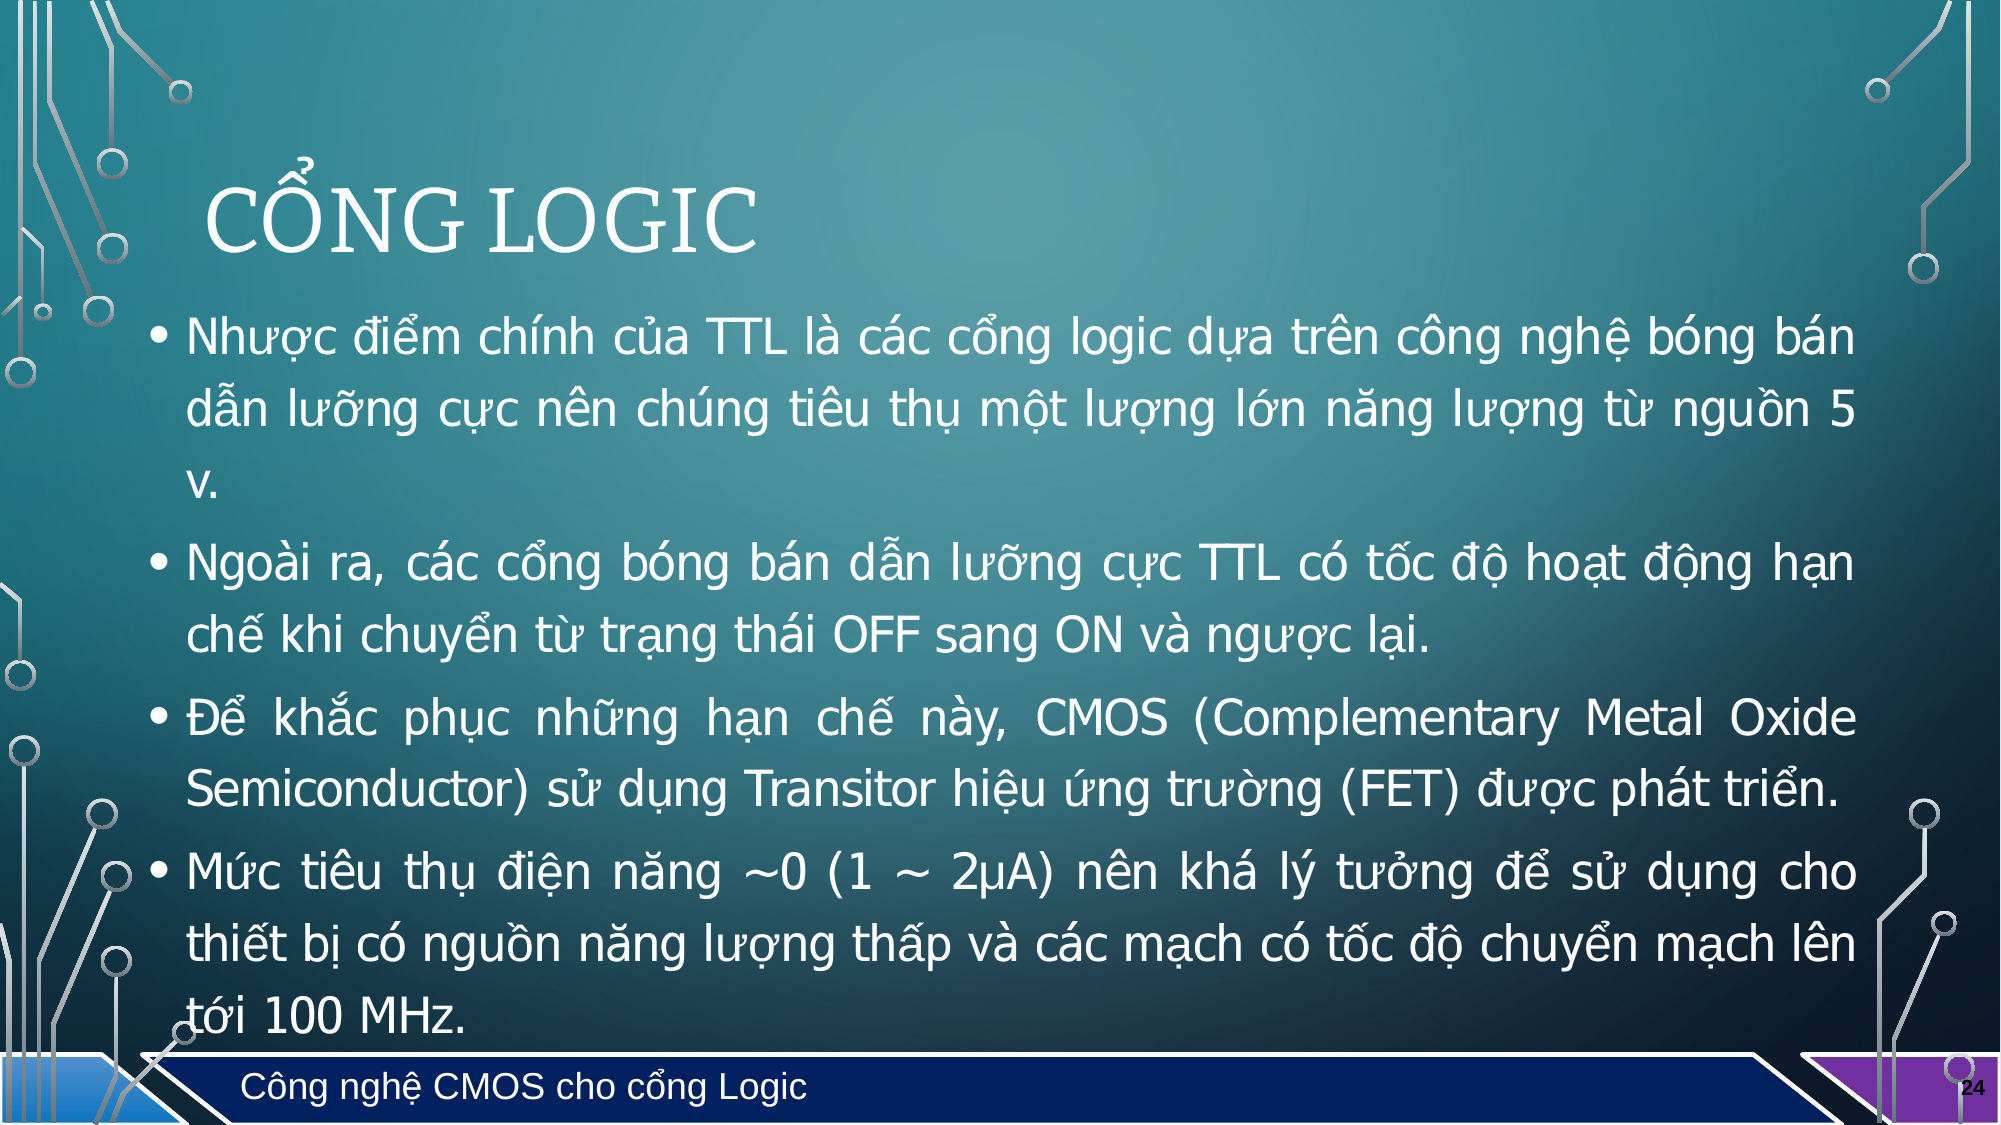

# CỔNG LOGIC
Nhược điểm chính của TTL là các cổng logic dựa trên công nghệ bóng bán dẫn lưỡng cực nên chúng tiêu thụ một lượng lớn năng lượng từ nguồn 5 v.
Ngoài ra, các cổng bóng bán dẫn lưỡng cực TTL có tốc độ hoạt động hạn chế khi chuyển từ trạng thái OFF sang ON và ngược lại.
Để khắc phục những hạn chế này, CMOS (Complementary Metal Oxide Semiconductor) sử dụng Transitor hiệu ứng trường (FET) được phát triển.
Mức tiêu thụ điện năng ~0 (1 ~ 2μA) nên khá lý tưởng để sử dụng cho thiết bị có nguồn năng lượng thấp và các mạch có tốc độ chuyển mạch lên tới 100 MHz.
Công nghệ CMOS cho cổng Logic